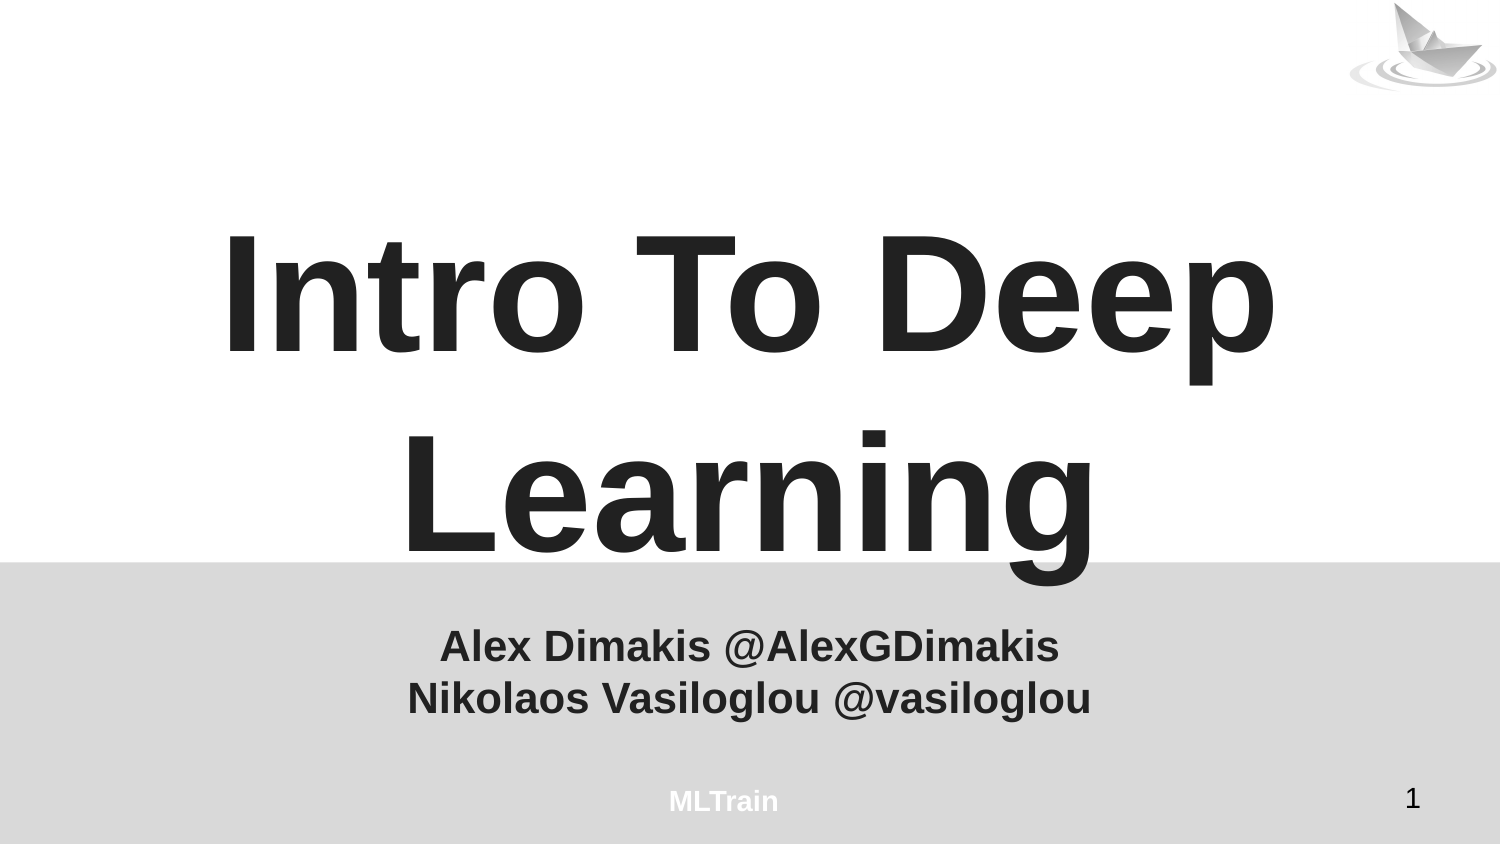

# Intro To Deep Learning
Alex Dimakis @AlexGDimakis
Nikolaos Vasiloglou @vasiloglou

1